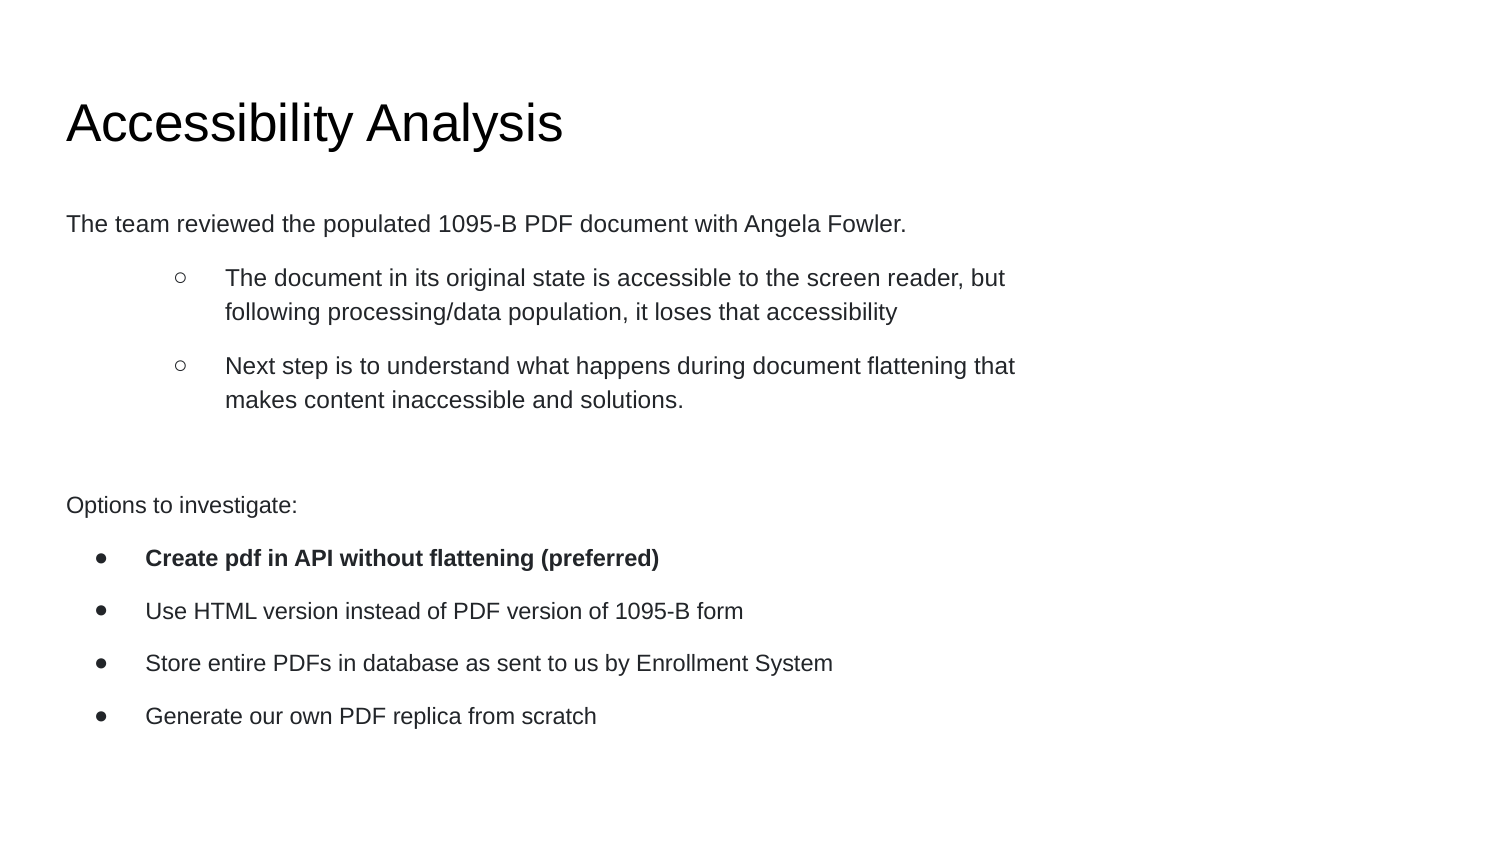

# Accessibility Analysis

The team reviewed the populated 1095-B PDF document with Angela Fowler.
The document in its original state is accessible to the screen reader, but following processing/data population, it loses that accessibility
Next step is to understand what happens during document flattening that makes content inaccessible and solutions.

Options to investigate:
Create pdf in API without flattening (preferred)
Use HTML version instead of PDF version of 1095-B form
Store entire PDFs in database as sent to us by Enrollment System
Generate our own PDF replica from scratch